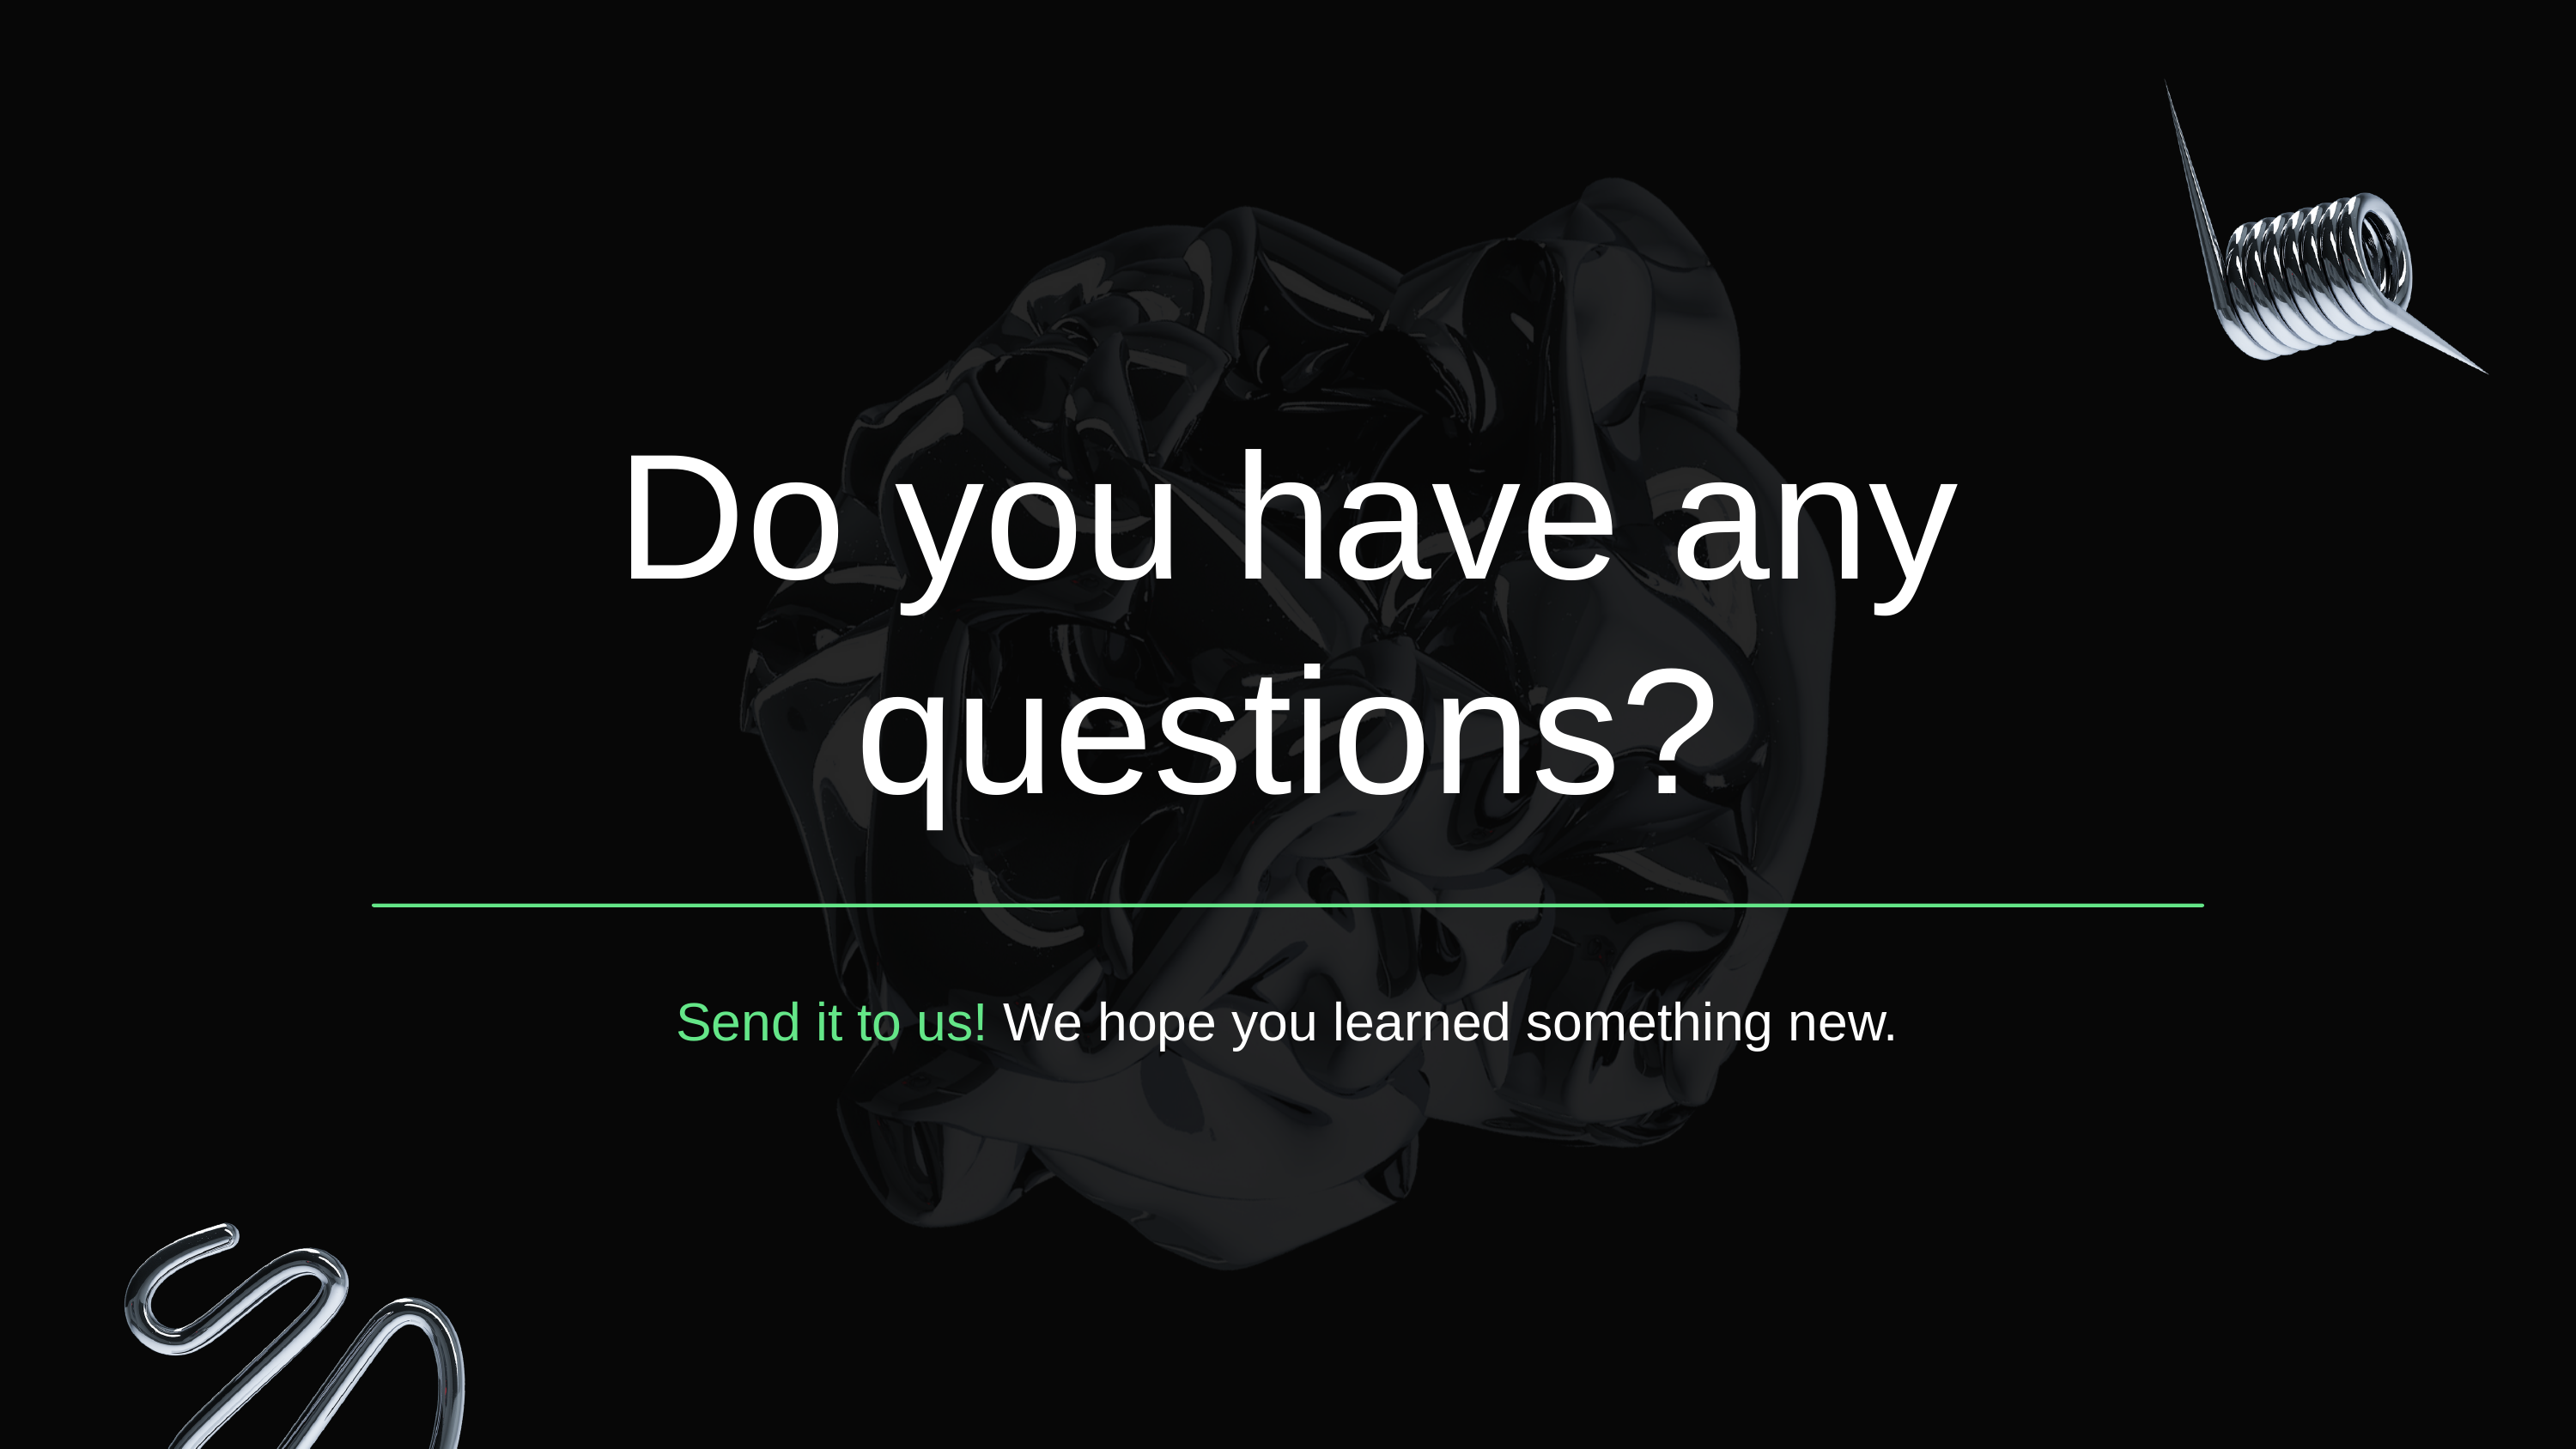

Do you have any questions?

Send it to us! We hope you learned something new.